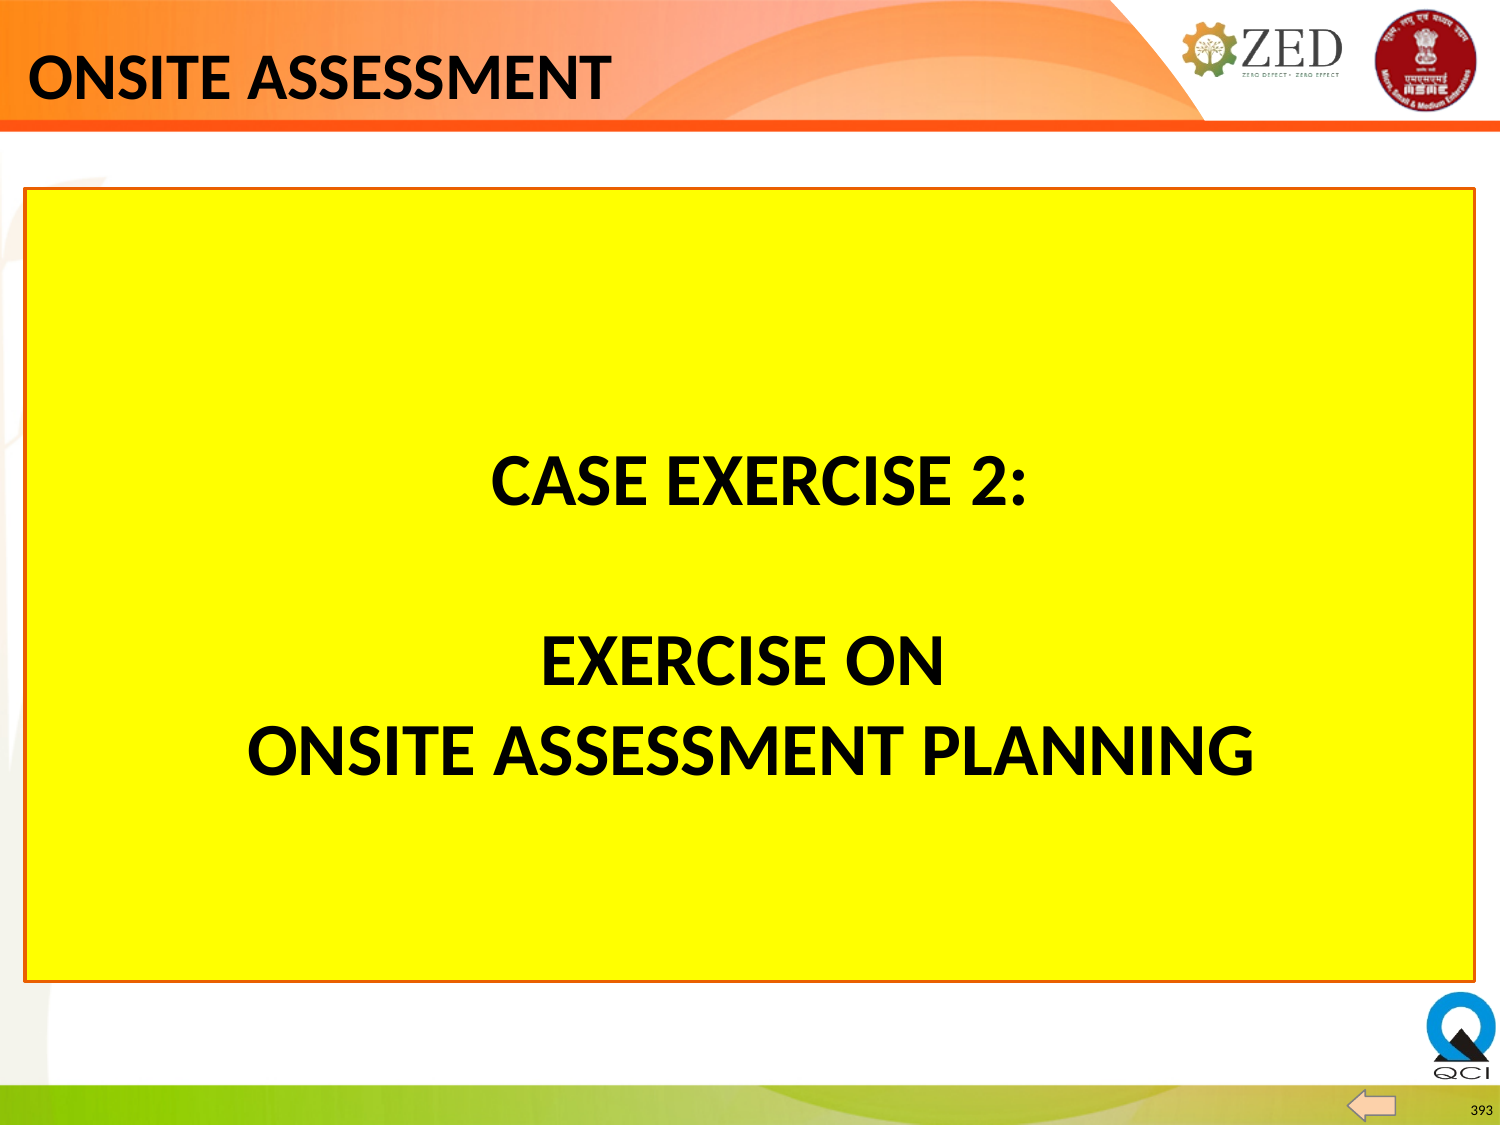

# ONSITE ASSESSMENT

 CASE EXERCISE 2:
EXERCISE ON
ONSITE ASSESSMENT PLANNING